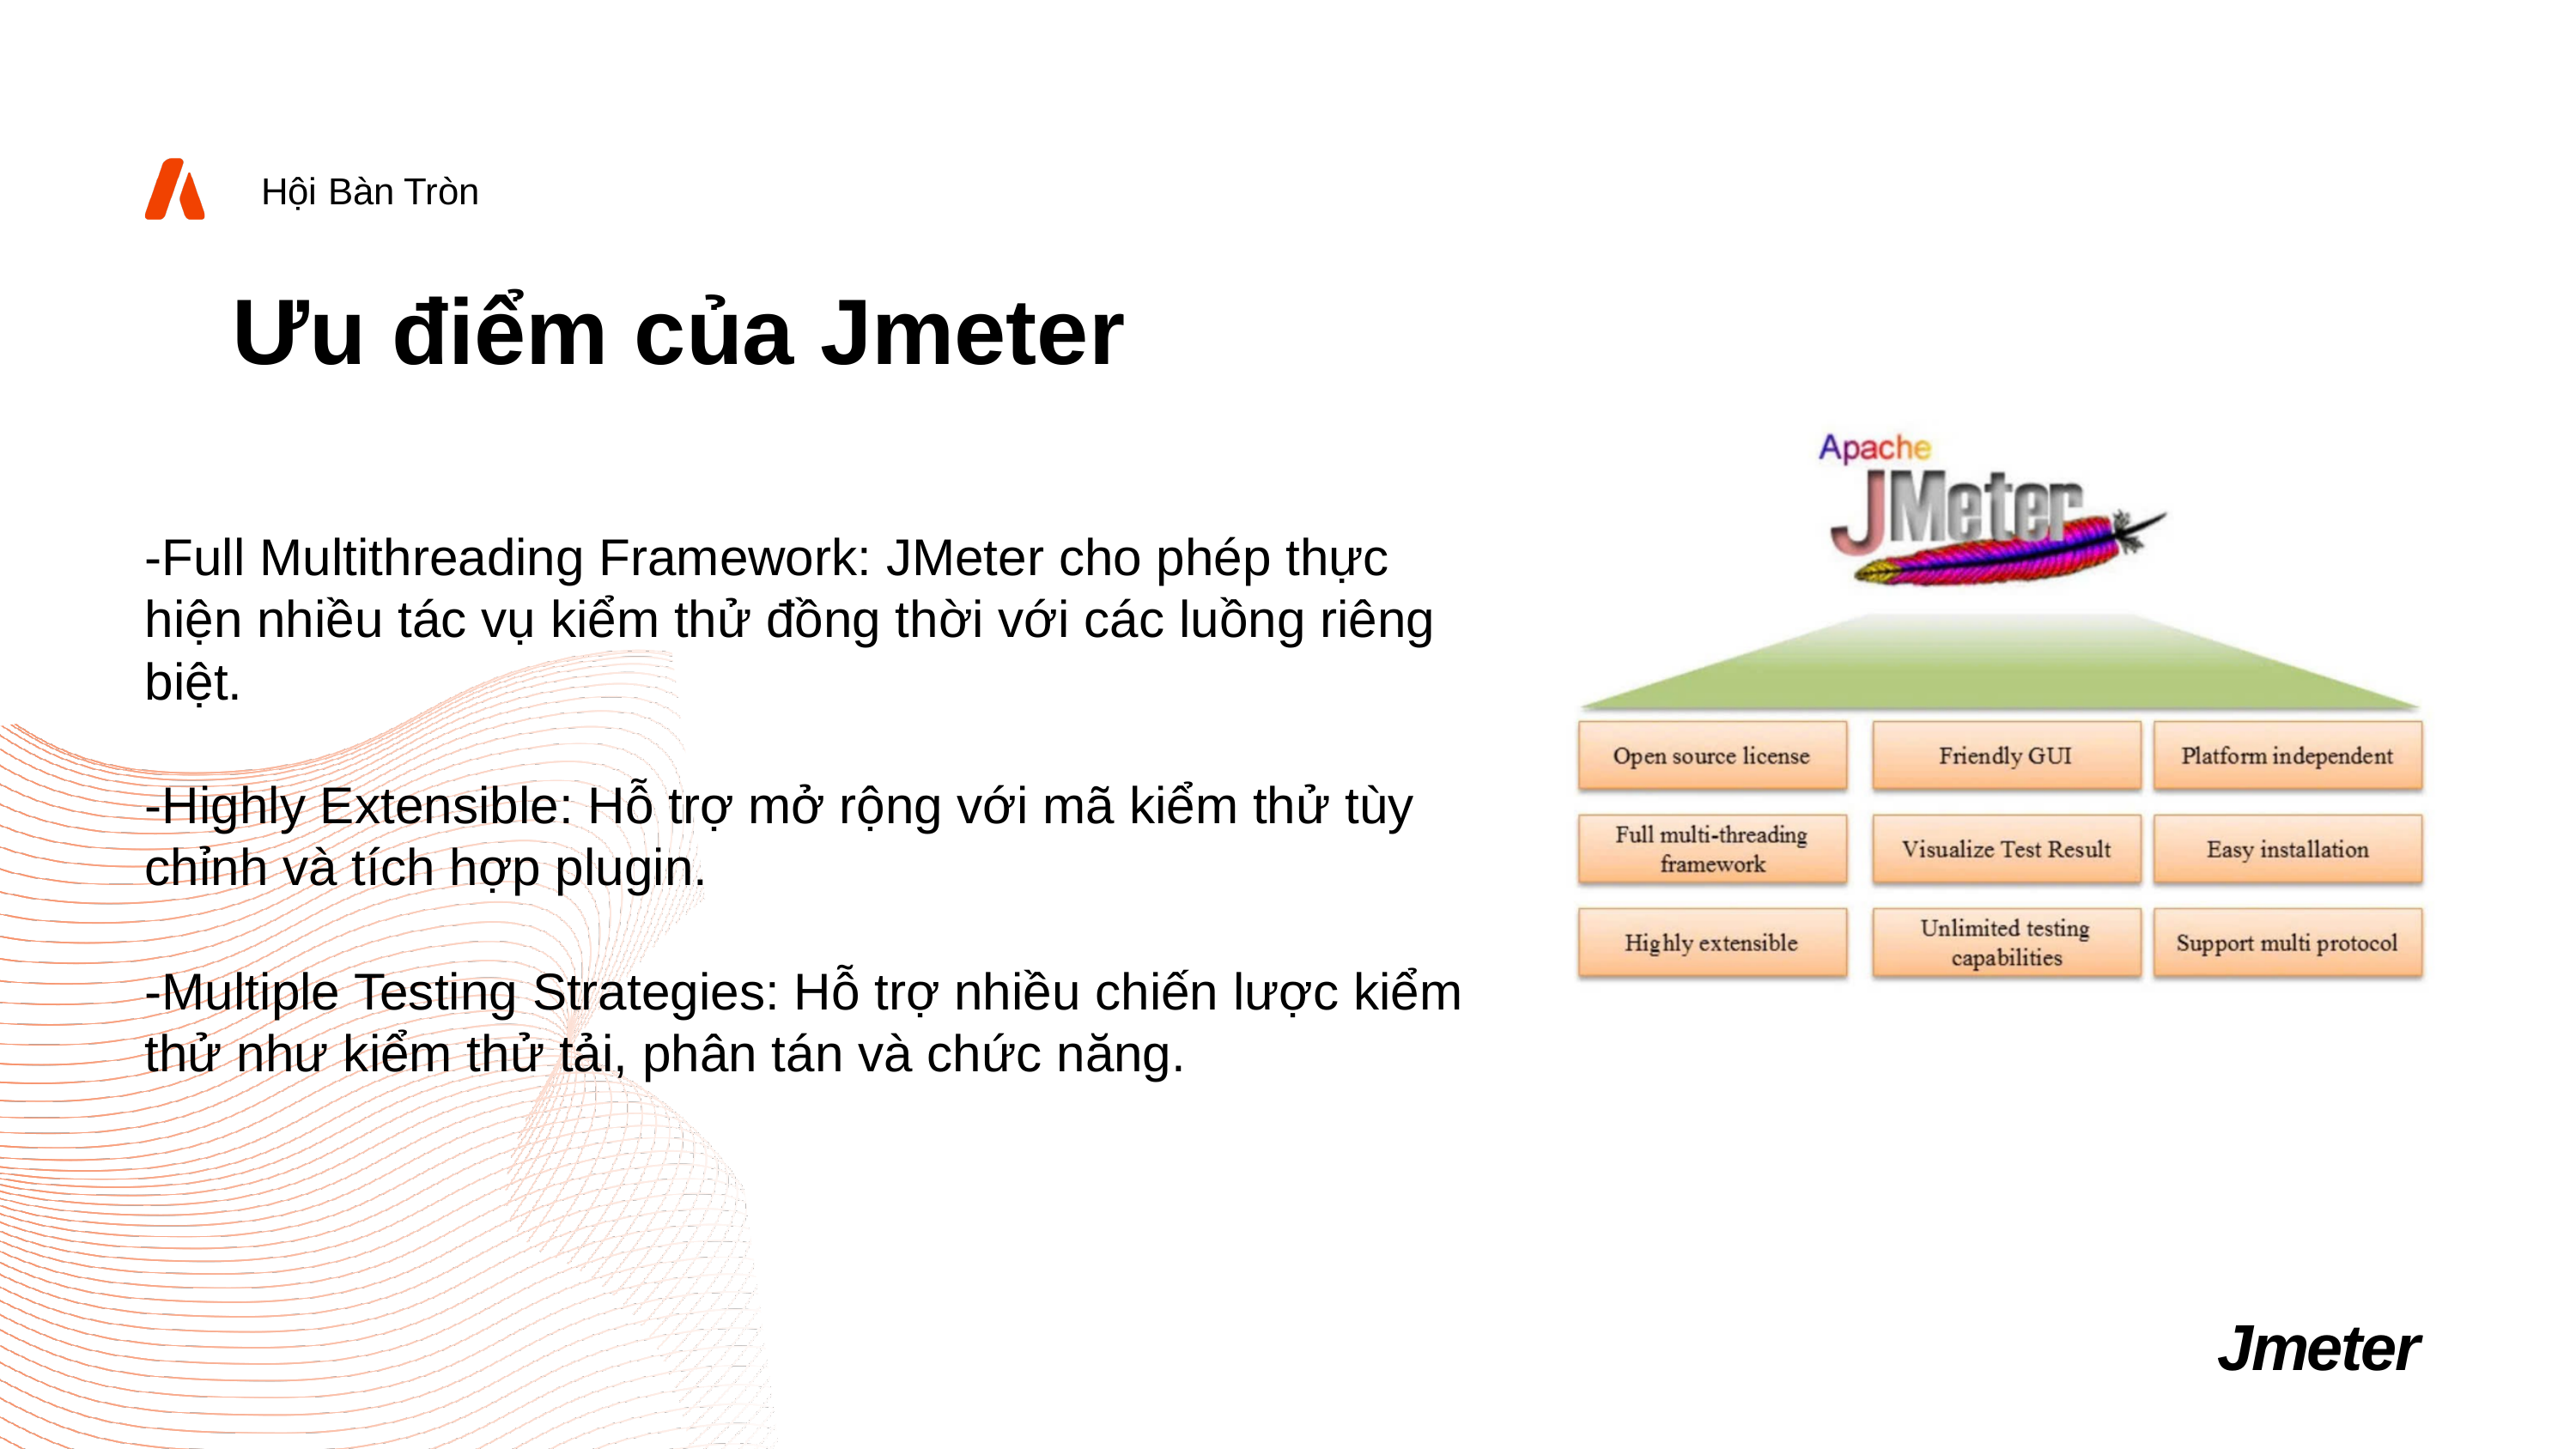

Hội Bàn Tròn
Ưu điểm của Jmeter

-Full Multithreading Framework: JMeter cho phép thực hiện nhiều tác vụ kiểm thử đồng thời với các luồng riêng biệt.

-Highly Extensible: Hỗ trợ mở rộng với mã kiểm thử tùy chỉnh và tích hợp plugin.

-Multiple Testing Strategies: Hỗ trợ nhiều chiến lược kiểm thử như kiểm thử tải, phân tán và chức năng.

Jmeter